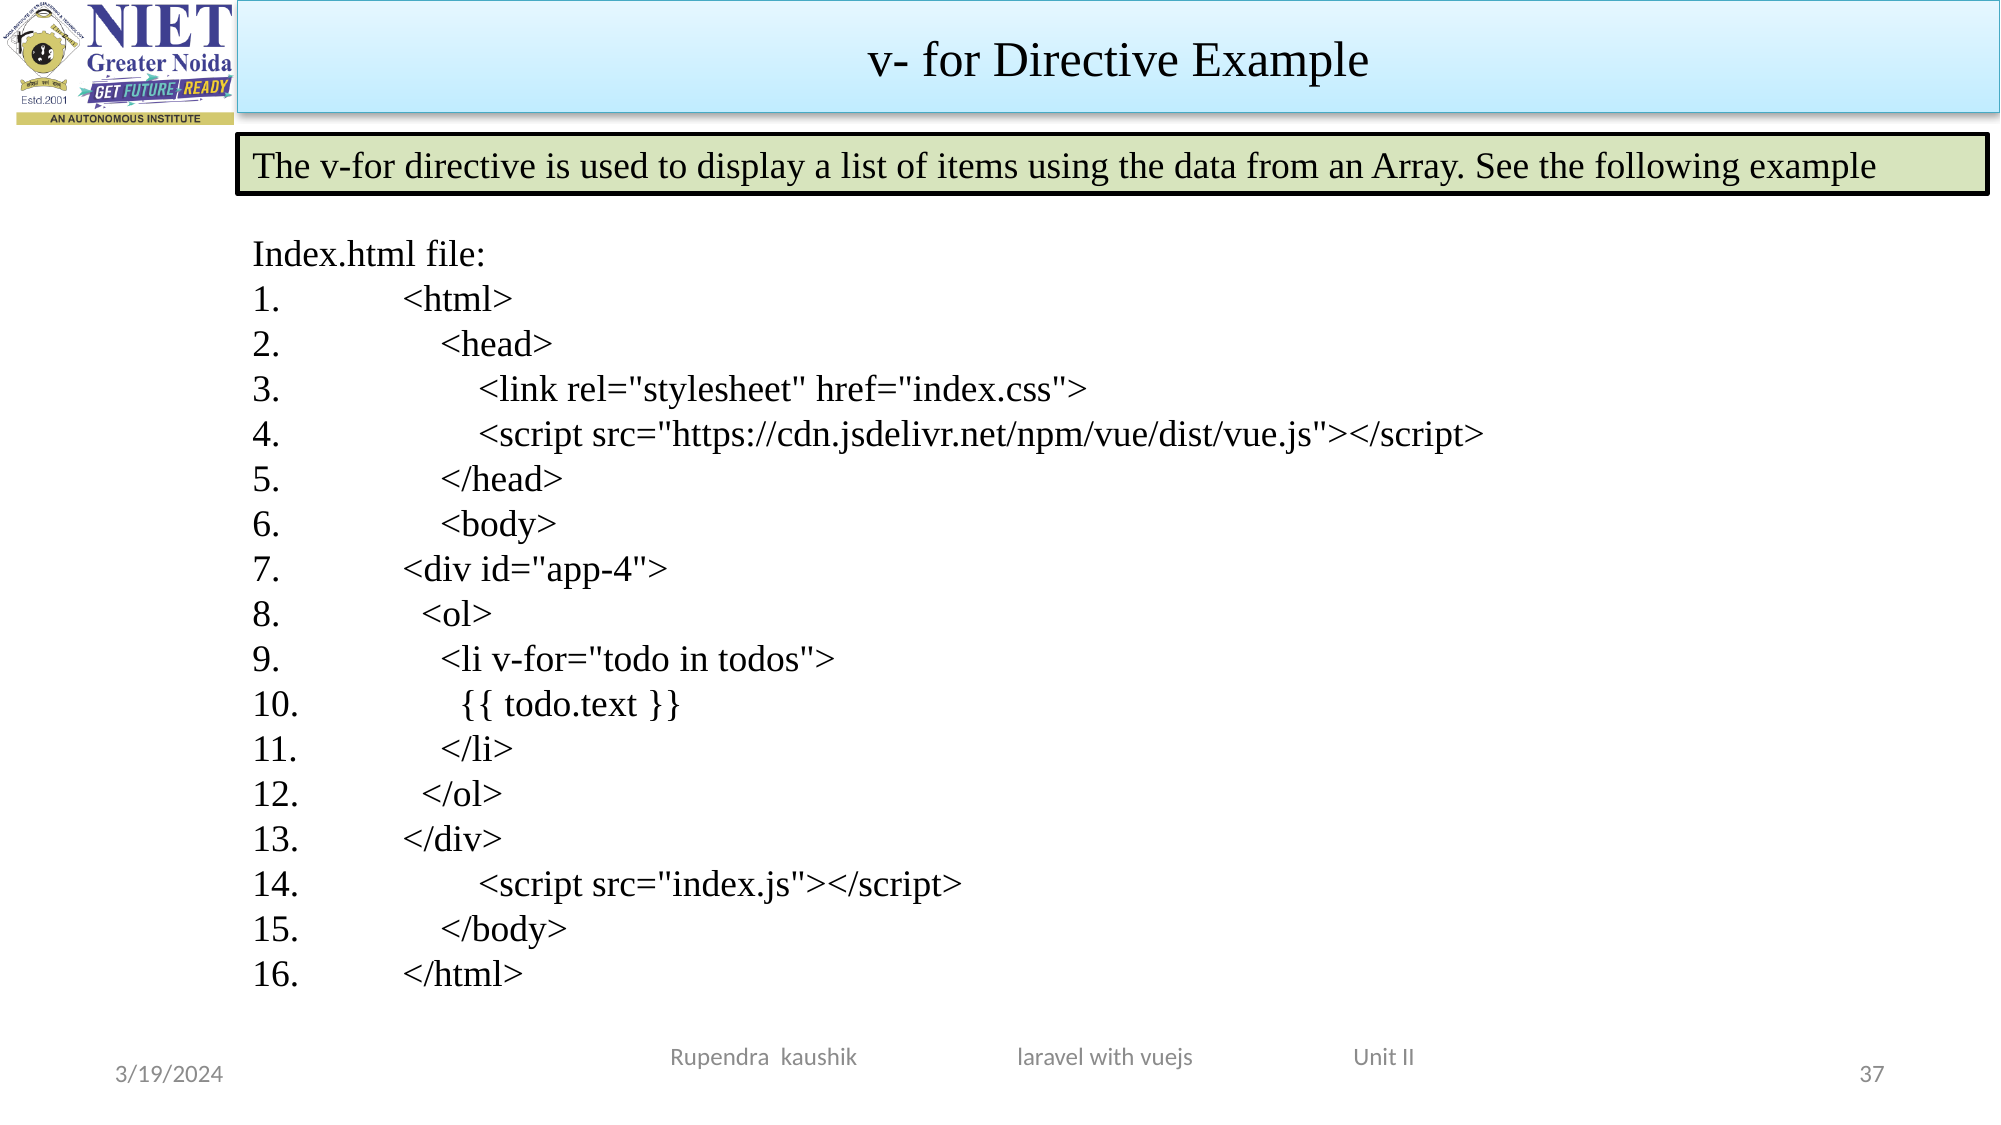

v- for Directive Example
The v-for directive is used to display a list of items using the data from an Array. See the following example
Index.html file:
1.	<html>
2.	    <head>
3.	        <link rel="stylesheet" href="index.css">
4.	        <script src="https://cdn.jsdelivr.net/npm/vue/dist/vue.js"></script>
5.	    </head>
6.	    <body>
7.	<div id="app-4">
8.	  <ol>
9.	    <li v-for="todo in todos">
10.	      {{ todo.text }}
11.	    </li>
12.	  </ol>
13.	</div>
14.	        <script src="index.js"></script>
15.	    </body>
16.	</html>

Rupendra  kaushik                            laravel with vuejs                            Unit II
3/19/2024
37